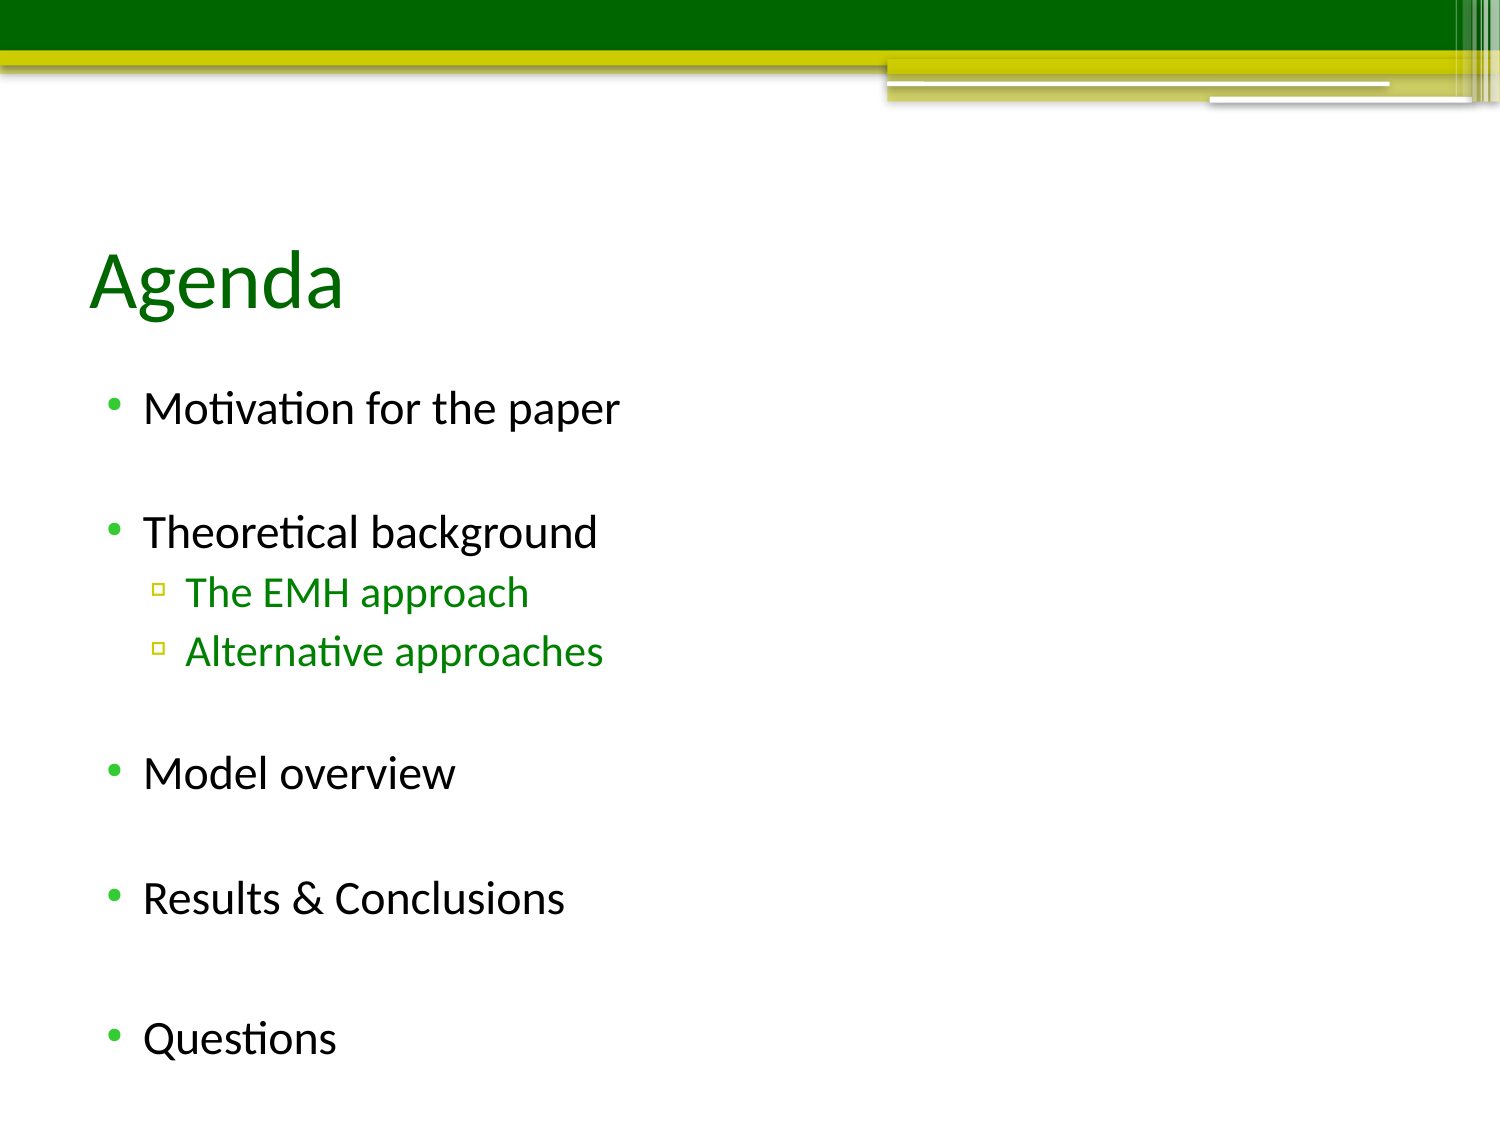

# Agenda
Motivation for the paper

Theoretical background
The EMH approach
Alternative approaches

Model overview

Results & Conclusions

Questions